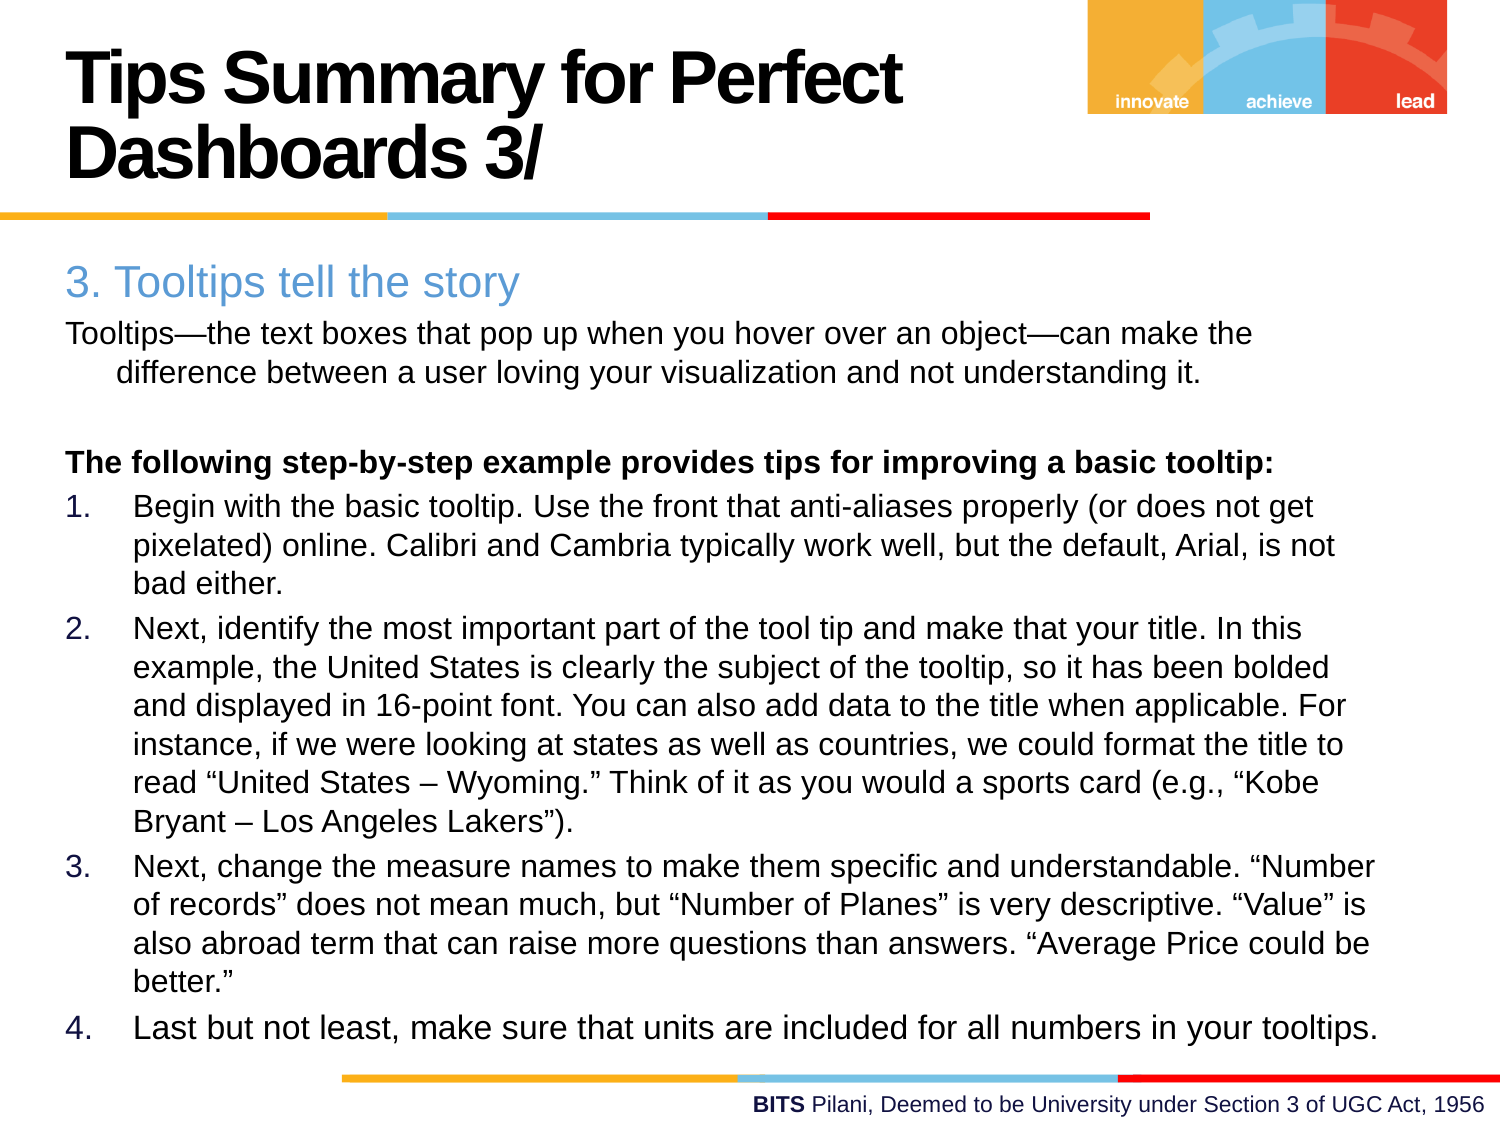

Tips Summary for Perfect Dashboards 3/
3. Tooltips tell the story
Tooltips—the text boxes that pop up when you hover over an object—can make the difference between a user loving your visualization and not understanding it.

The following step-by-step example provides tips for improving a basic tooltip:
Begin with the basic tooltip. Use the front that anti-aliases properly (or does not get pixelated) online. Calibri and Cambria typically work well, but the default, Arial, is not bad either.
Next, identify the most important part of the tool tip and make that your title. In this example, the United States is clearly the subject of the tooltip, so it has been bolded and displayed in 16-point font. You can also add data to the title when applicable. For instance, if we were looking at states as well as countries, we could format the title to read “United States – Wyoming.” Think of it as you would a sports card (e.g., “Kobe Bryant – Los Angeles Lakers”).
Next, change the measure names to make them specific and understandable. “Number of records” does not mean much, but “Number of Planes” is very descriptive. “Value” is also abroad term that can raise more questions than answers. “Average Price could be better.”
Last but not least, make sure that units are included for all numbers in your tooltips.